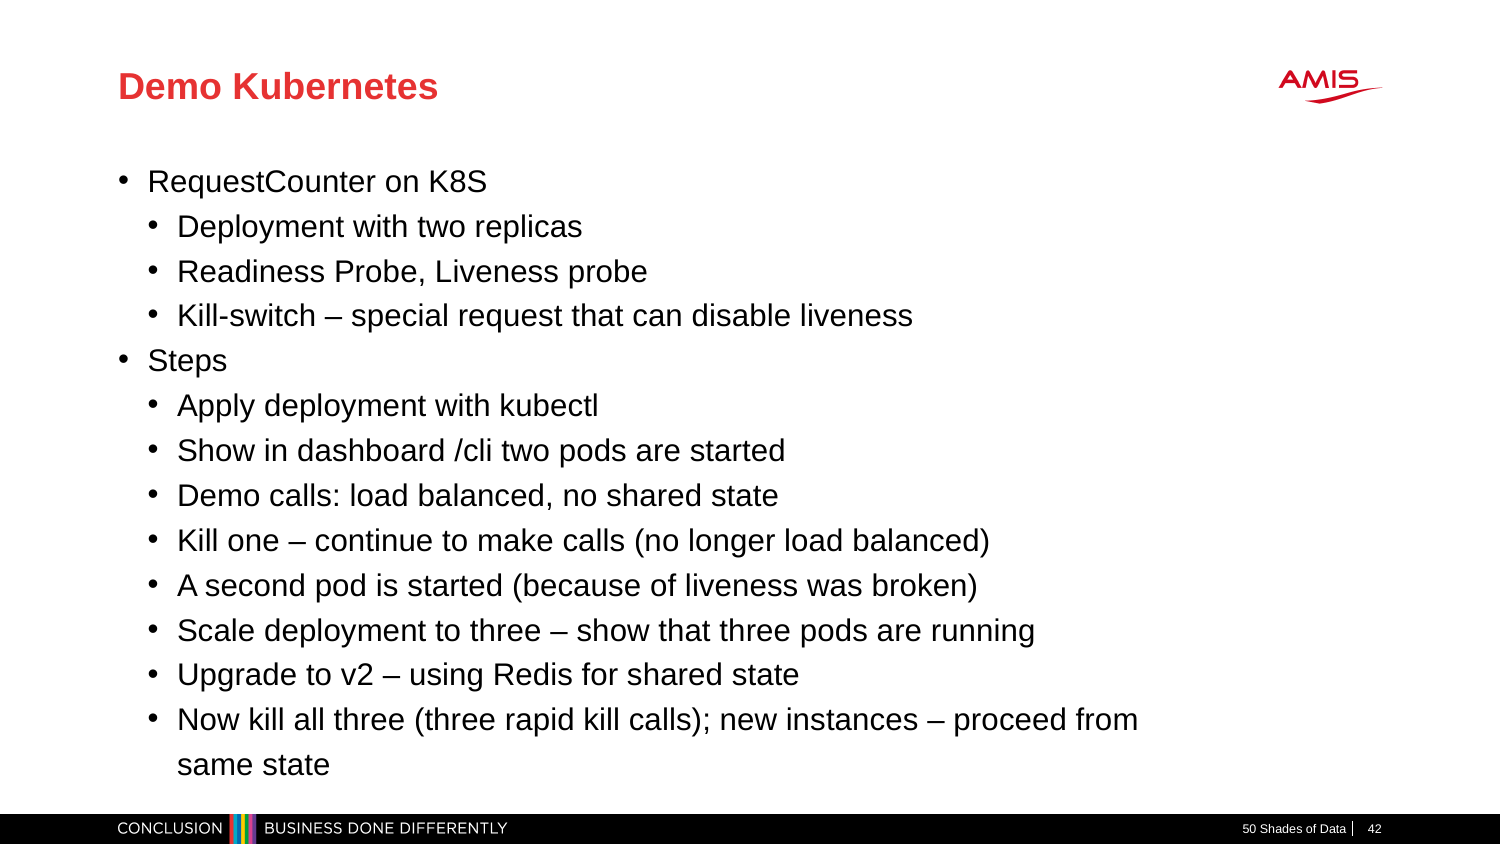

# Demo Kubernetes
RequestCounter on K8S
Deployment with two replicas
Readiness Probe, Liveness probe
Kill-switch – special request that can disable liveness
Steps
Apply deployment with kubectl
Show in dashboard /cli two pods are started
Demo calls: load balanced, no shared state
Kill one – continue to make calls (no longer load balanced)
A second pod is started (because of liveness was broken)
Scale deployment to three – show that three pods are running
Upgrade to v2 – using Redis for shared state
Now kill all three (three rapid kill calls); new instances – proceed from same state
50 Shades of Data
42